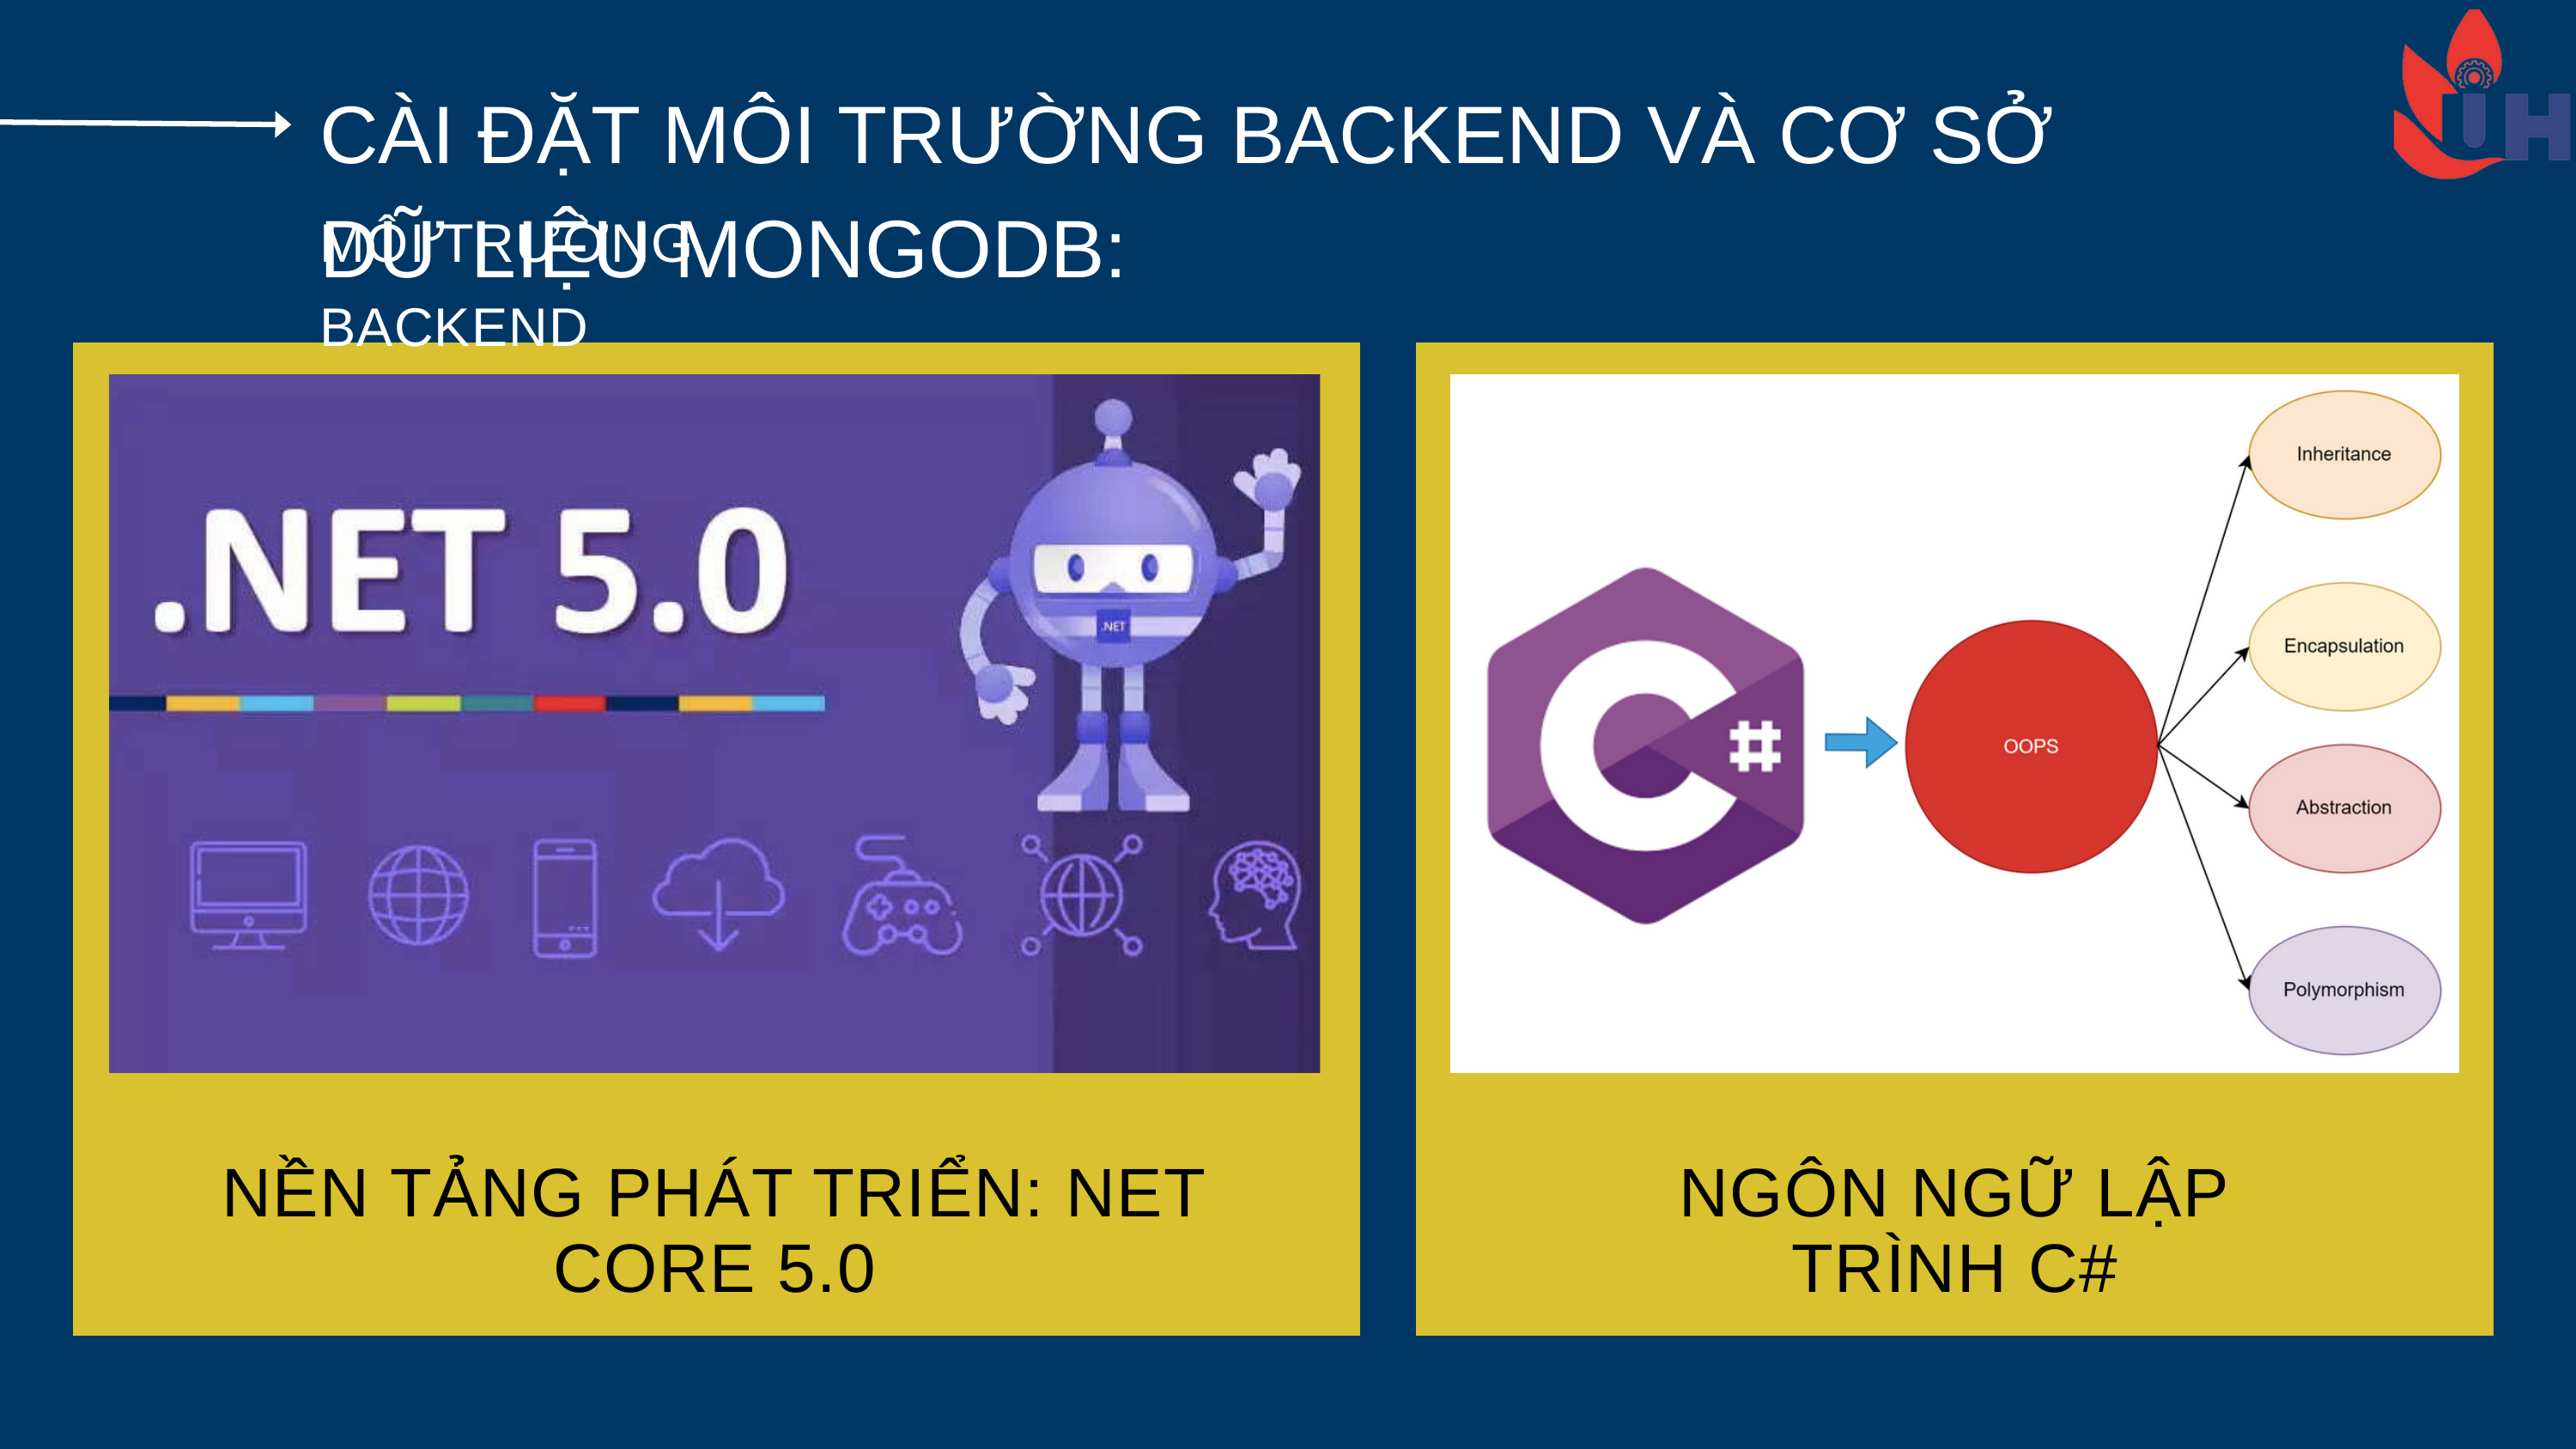

CÀI ĐẶT MÔI TRƯỜNG BACKEND VÀ CƠ SỞ DỮ LIỆU MONGODB:

MÔI TRƯỜNG BACKEND

NỀN TẢNG PHÁT TRIỂN: NET CORE 5.0
NGÔN NGỮ LẬP TRÌNH C#